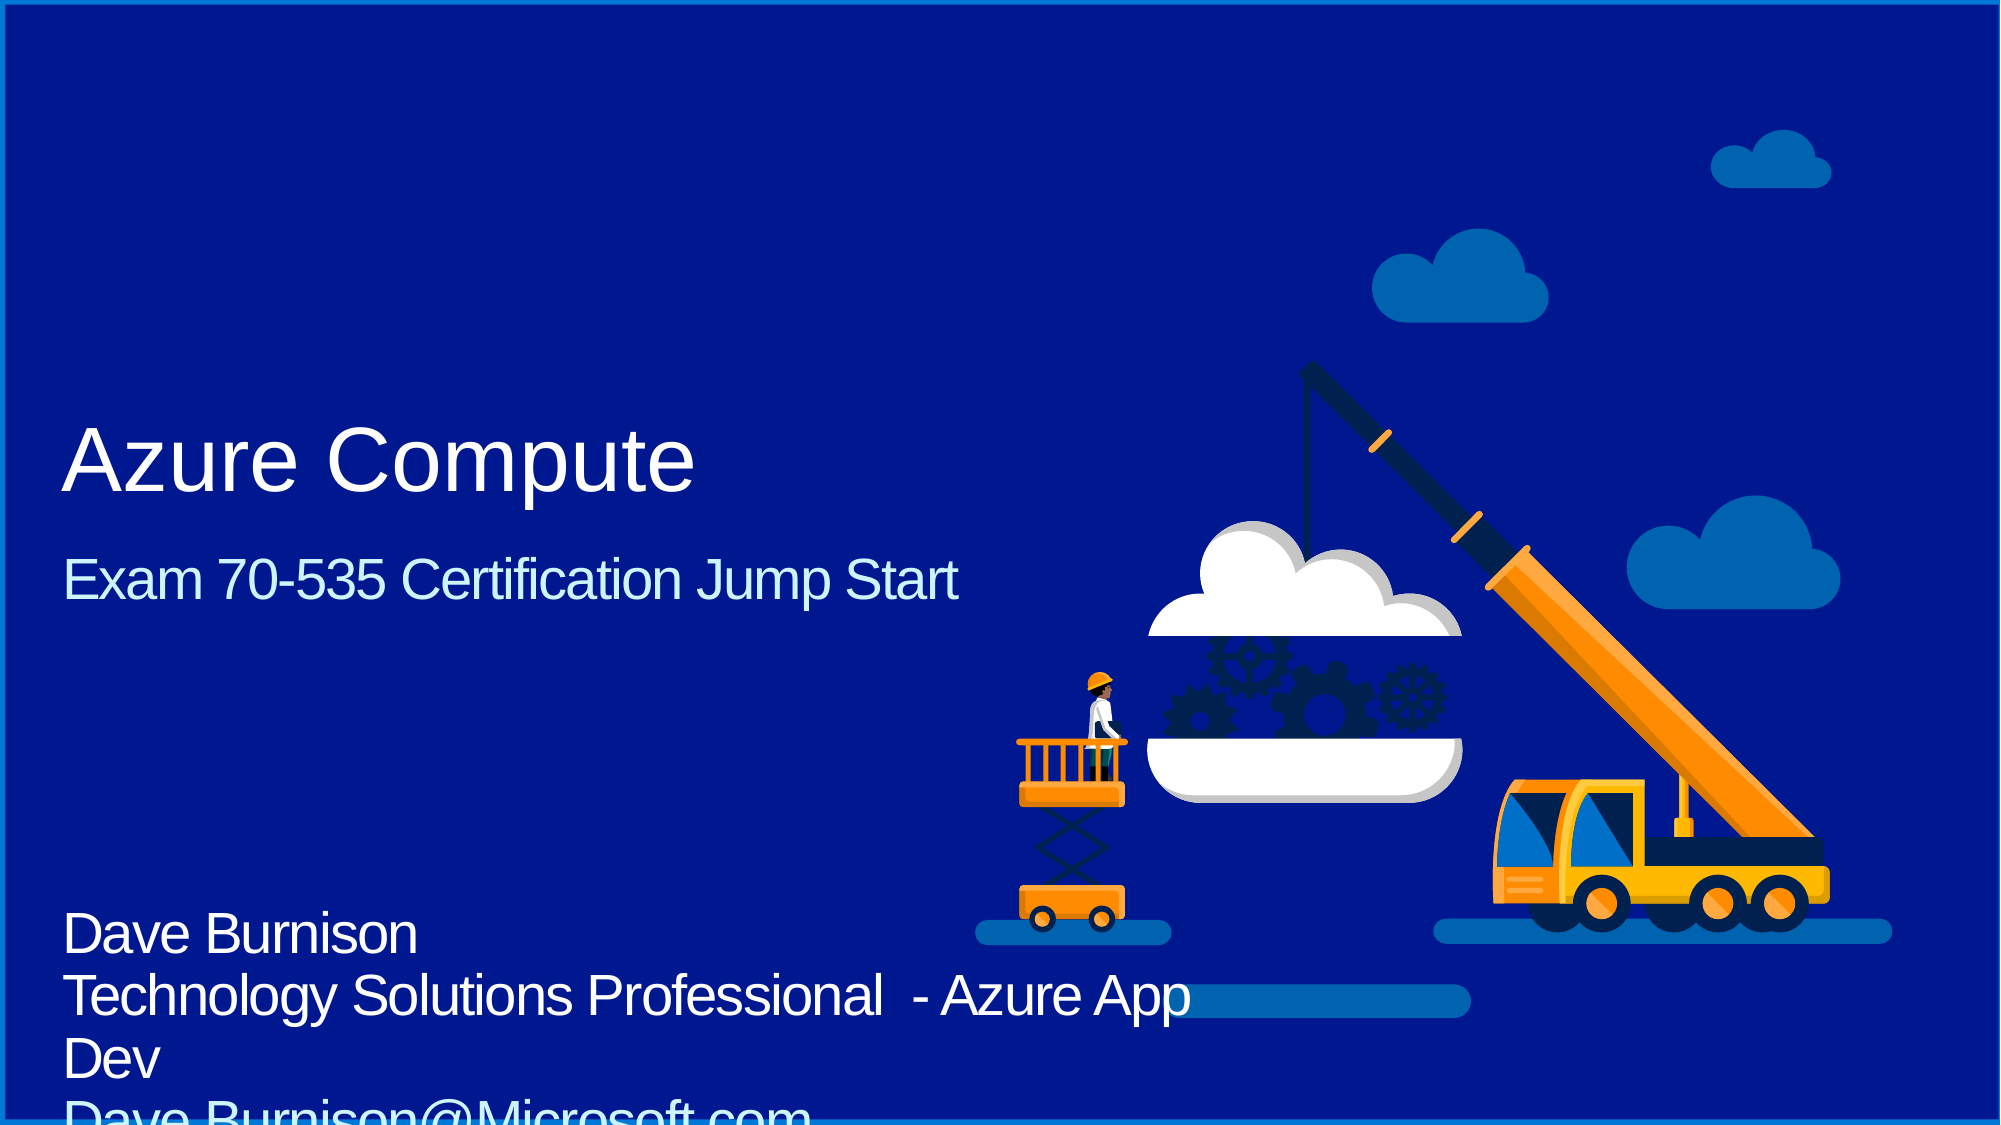

Azure Compute
# Exam 70-535 Certification Jump Start Dave Burnison Technology Solutions Professional  - Azure App Dev Dave.Burnison@Microsoft.com